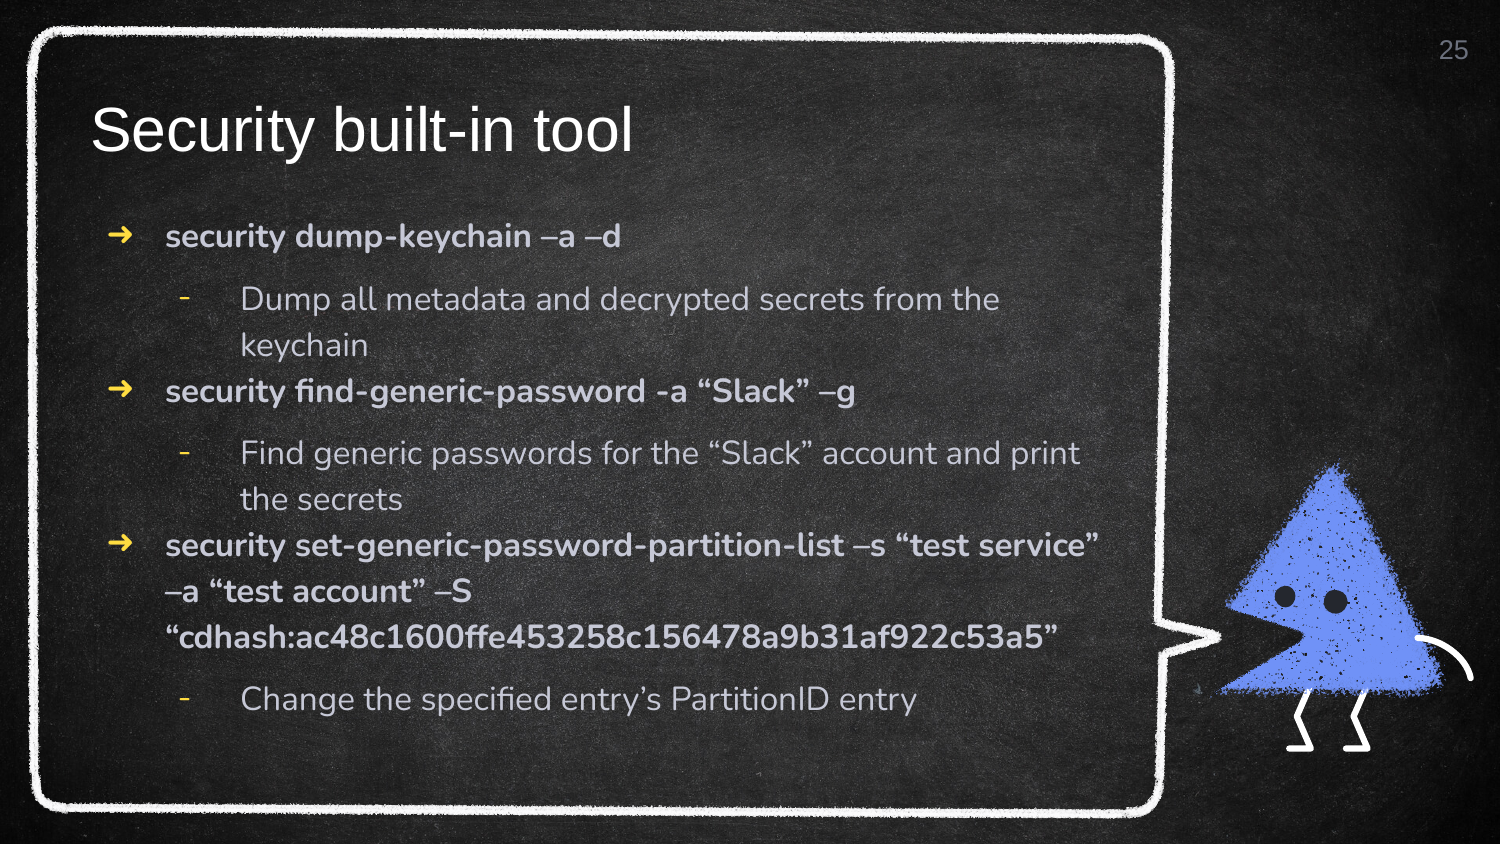

25
# Security built-in tool
security dump-keychain –a –d
Dump all metadata and decrypted secrets from the keychain
security find-generic-password -a “Slack” –g
Find generic passwords for the “Slack” account and print the secrets
security set-generic-password-partition-list –s “test service” –a “test account” –S “cdhash:ac48c1600ffe453258c156478a9b31af922c53a5”
Change the specified entry’s PartitionID entry